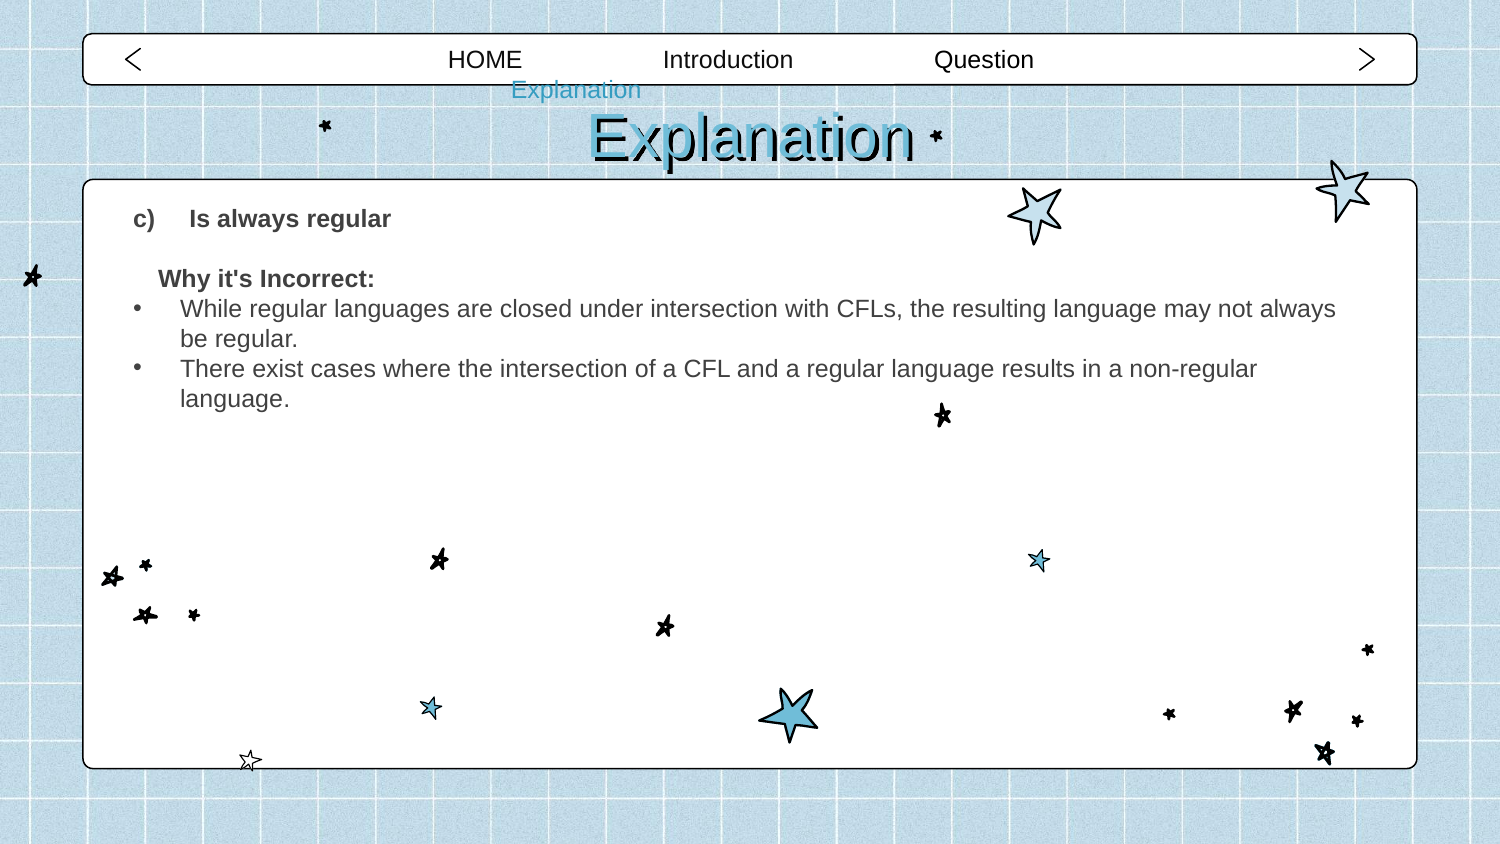

HOME                    Introduction                    Question                    Explanation

# Explanation

Is always regular

Why it's Incorrect:
While regular languages are closed under intersection with CFLs, the resulting language may not always be regular.
There exist cases where the intersection of a CFL and a regular language results in a non-regular language.